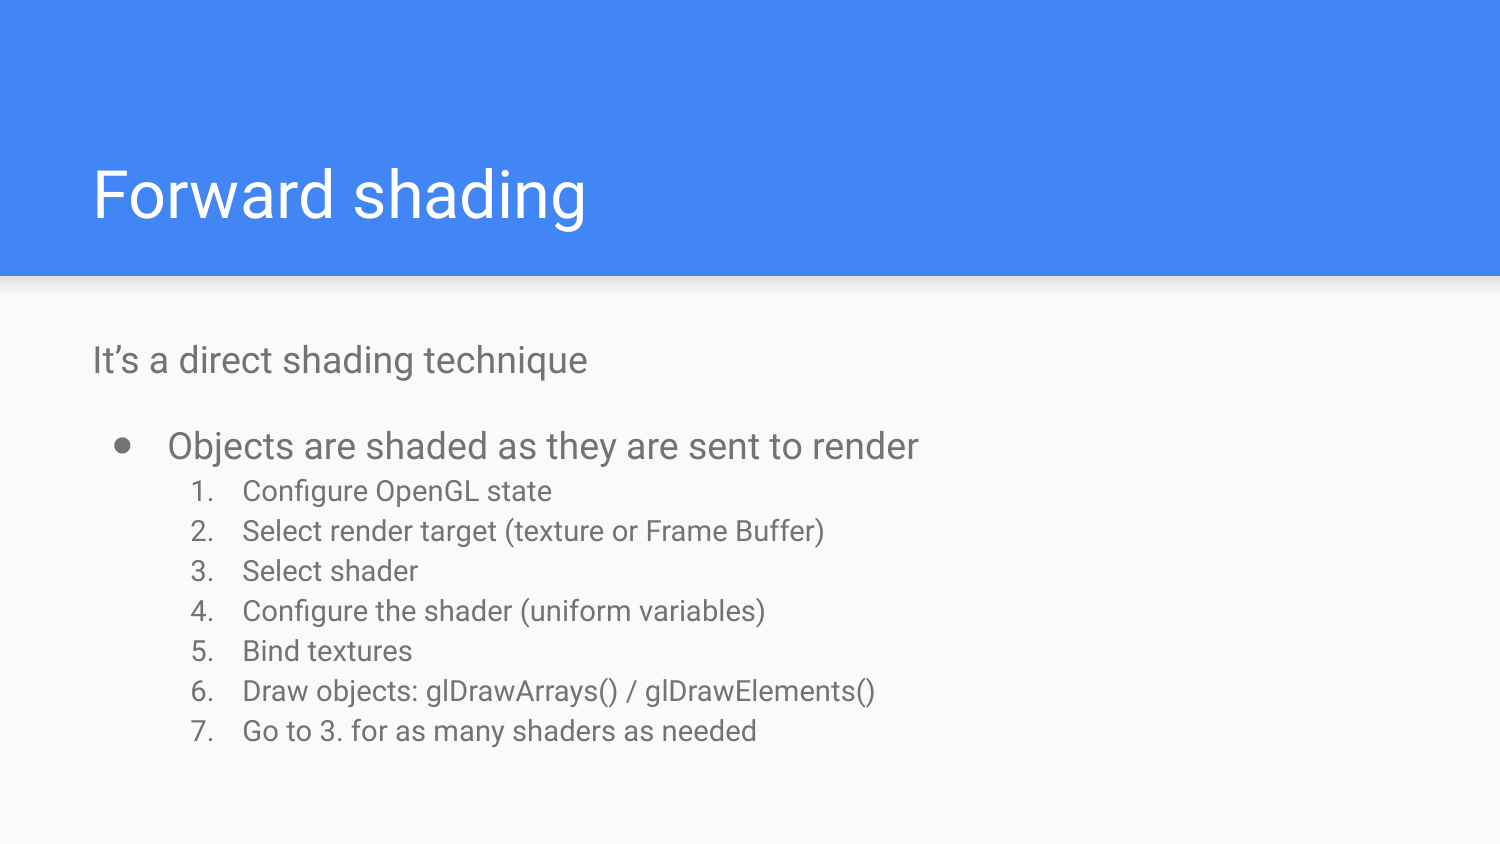

# Forward shading
It’s a direct shading technique
Objects are shaded as they are sent to render
Configure OpenGL state
Select render target (texture or Frame Buffer)
Select shader
Configure the shader (uniform variables)
Bind textures
Draw objects: glDrawArrays() / glDrawElements()
Go to 3. for as many shaders as needed